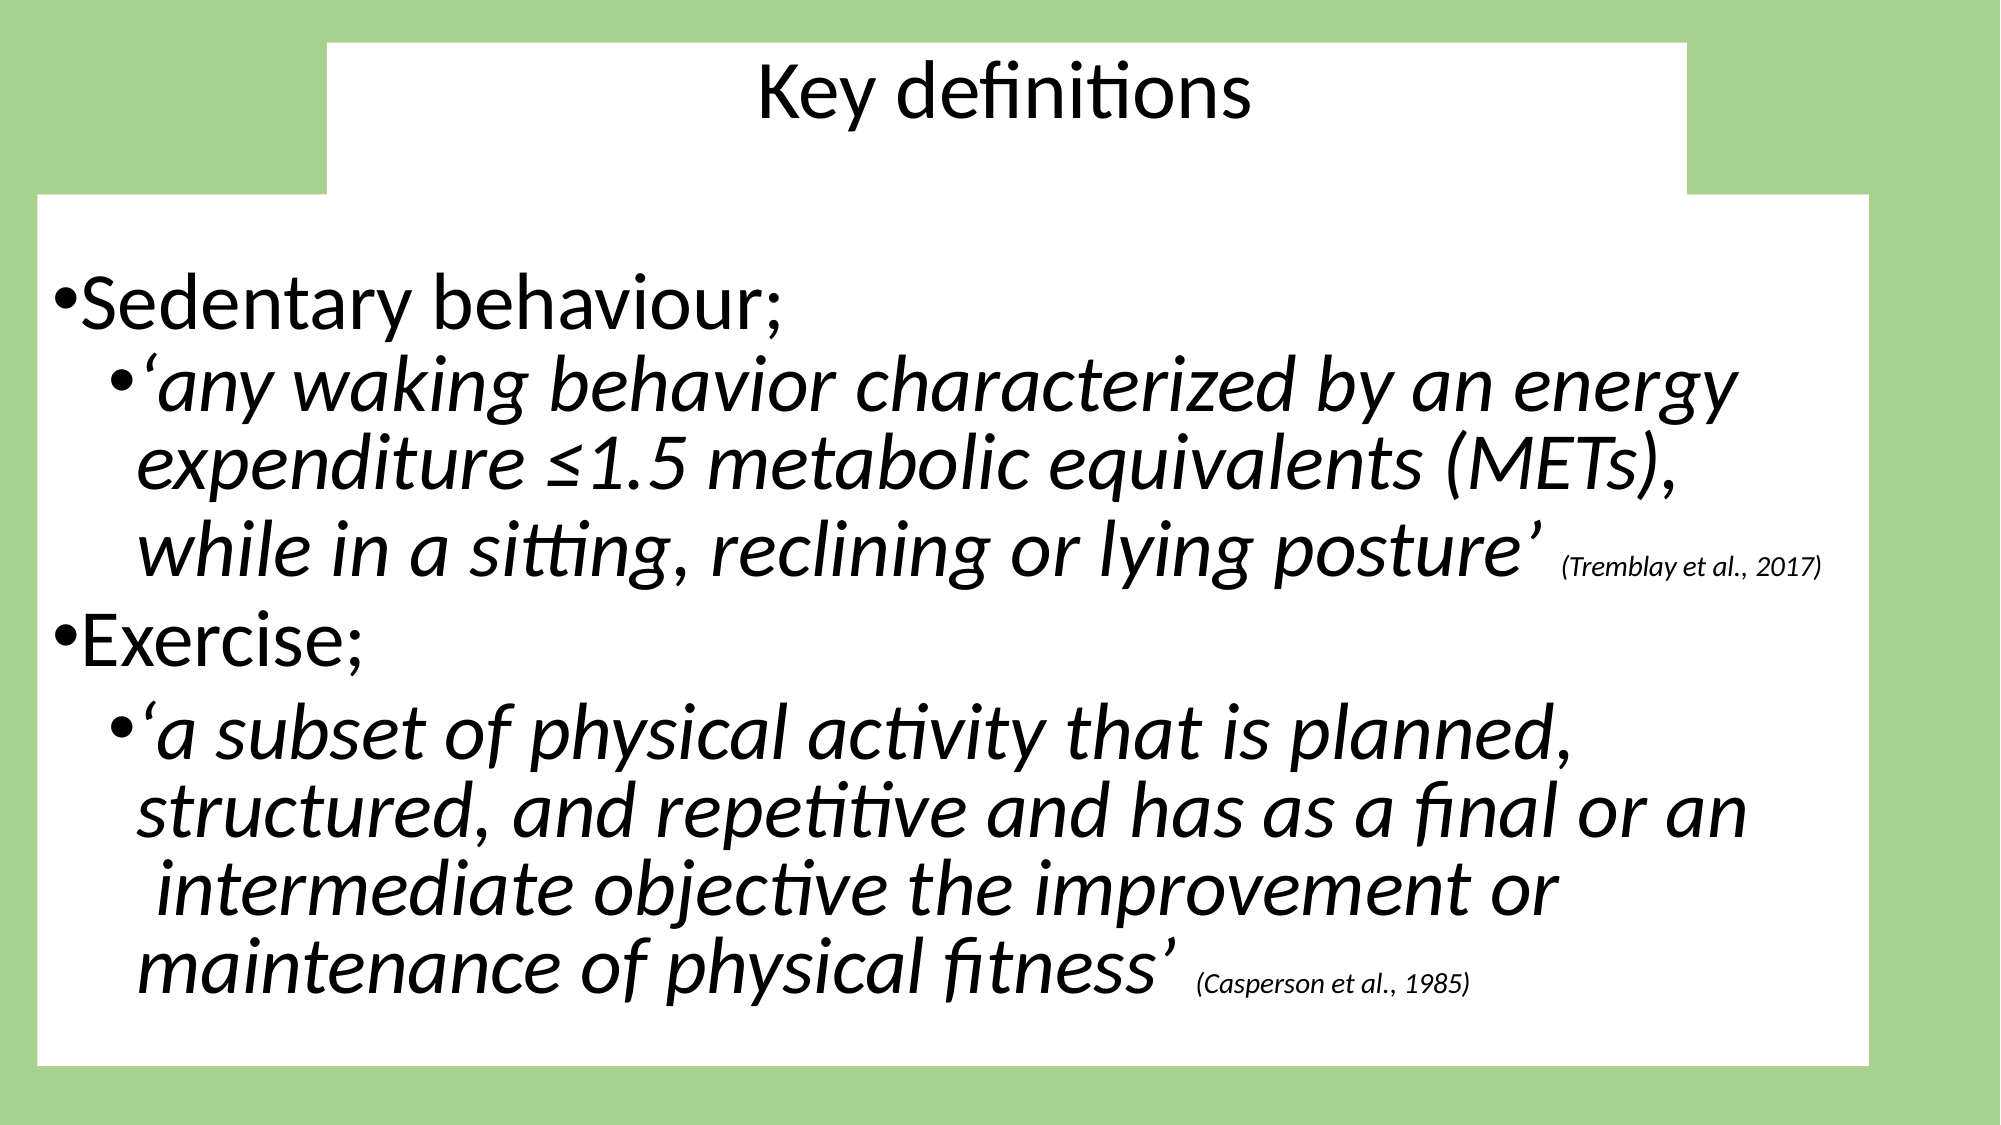

# Key definitions

Sedentary behaviour;
‘any waking behavior characterized by an energy
expenditure ≤1.5 metabolic equivalents (METs),
while in a sitting, reclining or lying posture’ (Tremblay et al., 2017)
Exercise;
‘a subset of physical activity that is planned,  structured, and repetitive and has as a final or an  intermediate objective the improvement or  maintenance of physical fitness’ (Casperson et al., 1985)